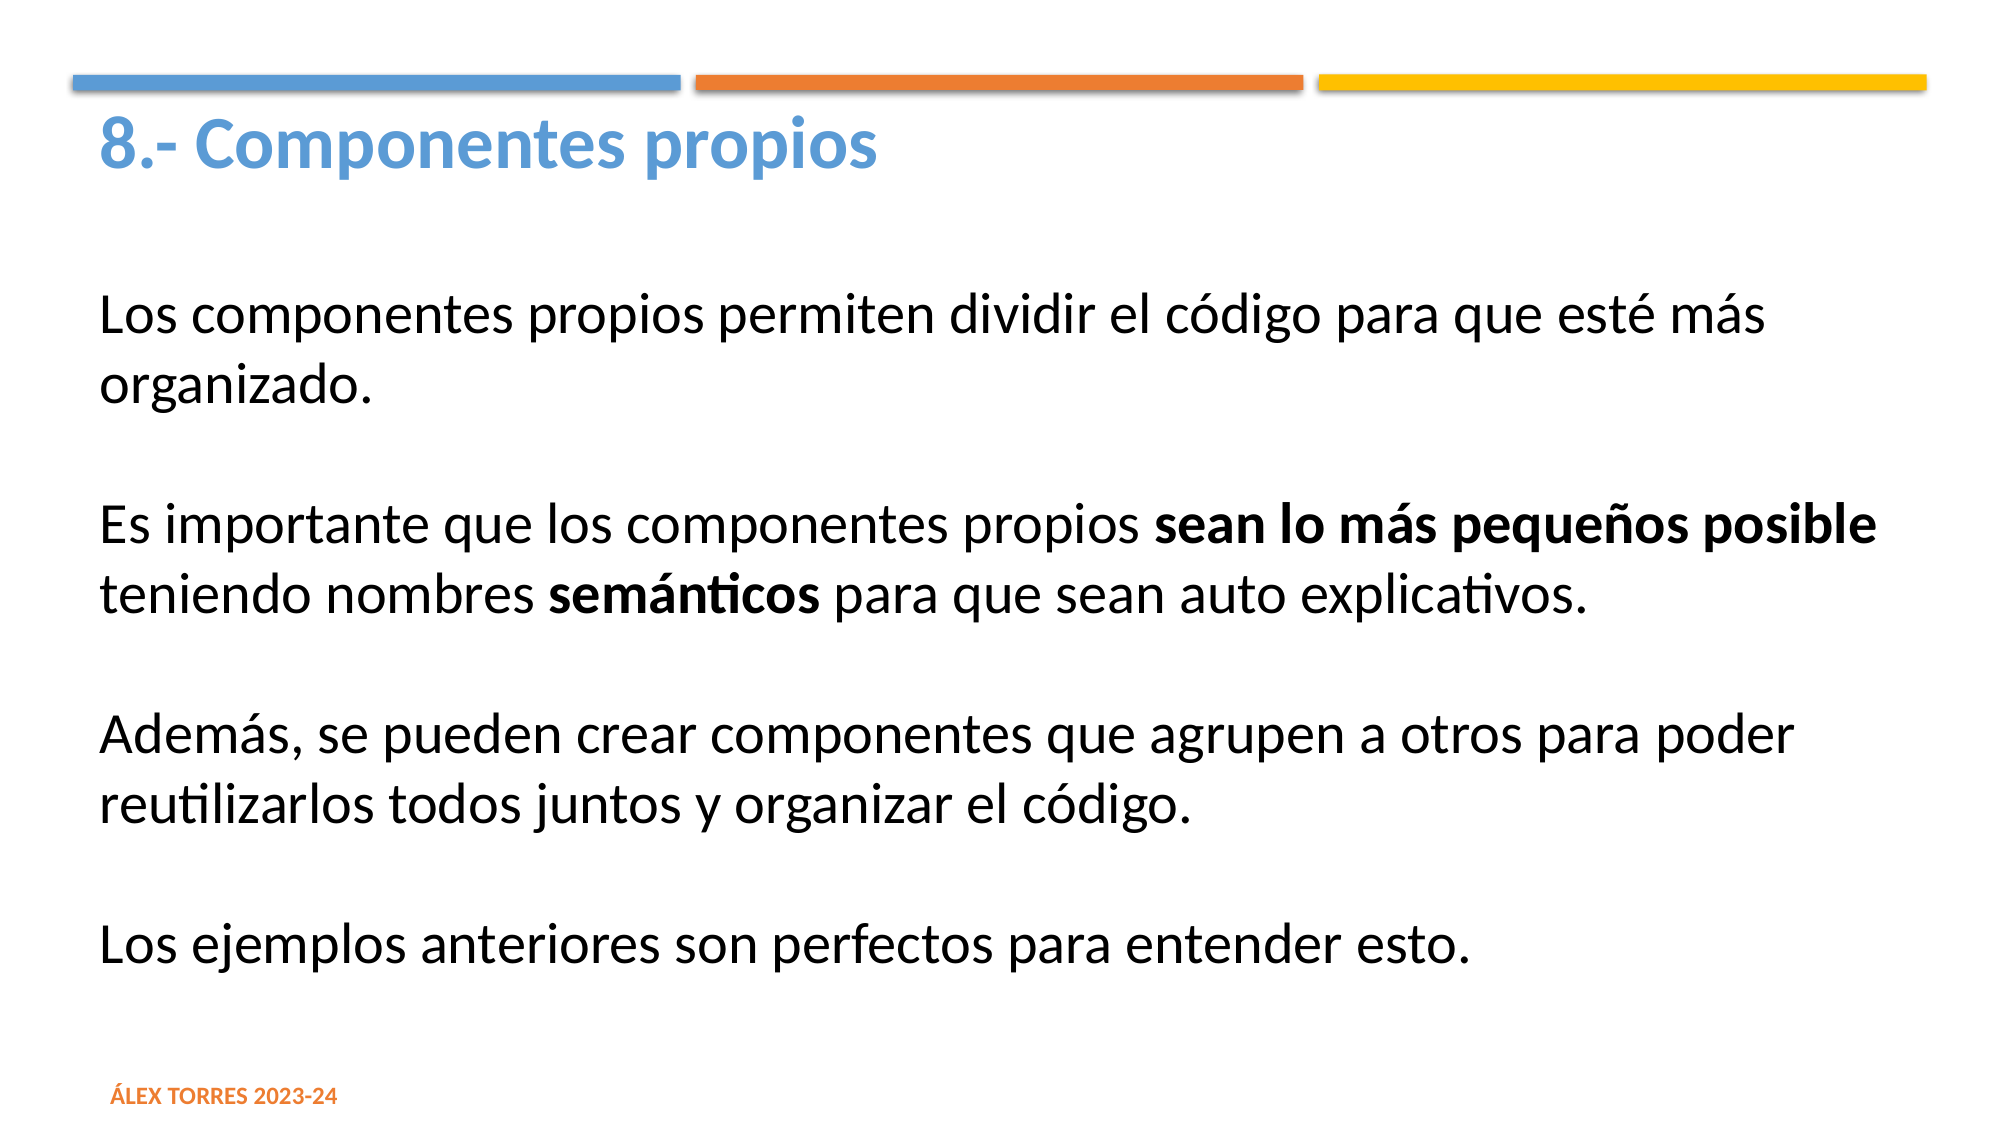

8.- Componentes propios

Los componentes propios permiten dividir el código para que esté más organizado.

Es importante que los componentes propios sean lo más pequeños posible teniendo nombres semánticos para que sean auto explicativos.

Además, se pueden crear componentes que agrupen a otros para poder reutilizarlos todos juntos y organizar el código.

Los ejemplos anteriores son perfectos para entender esto.